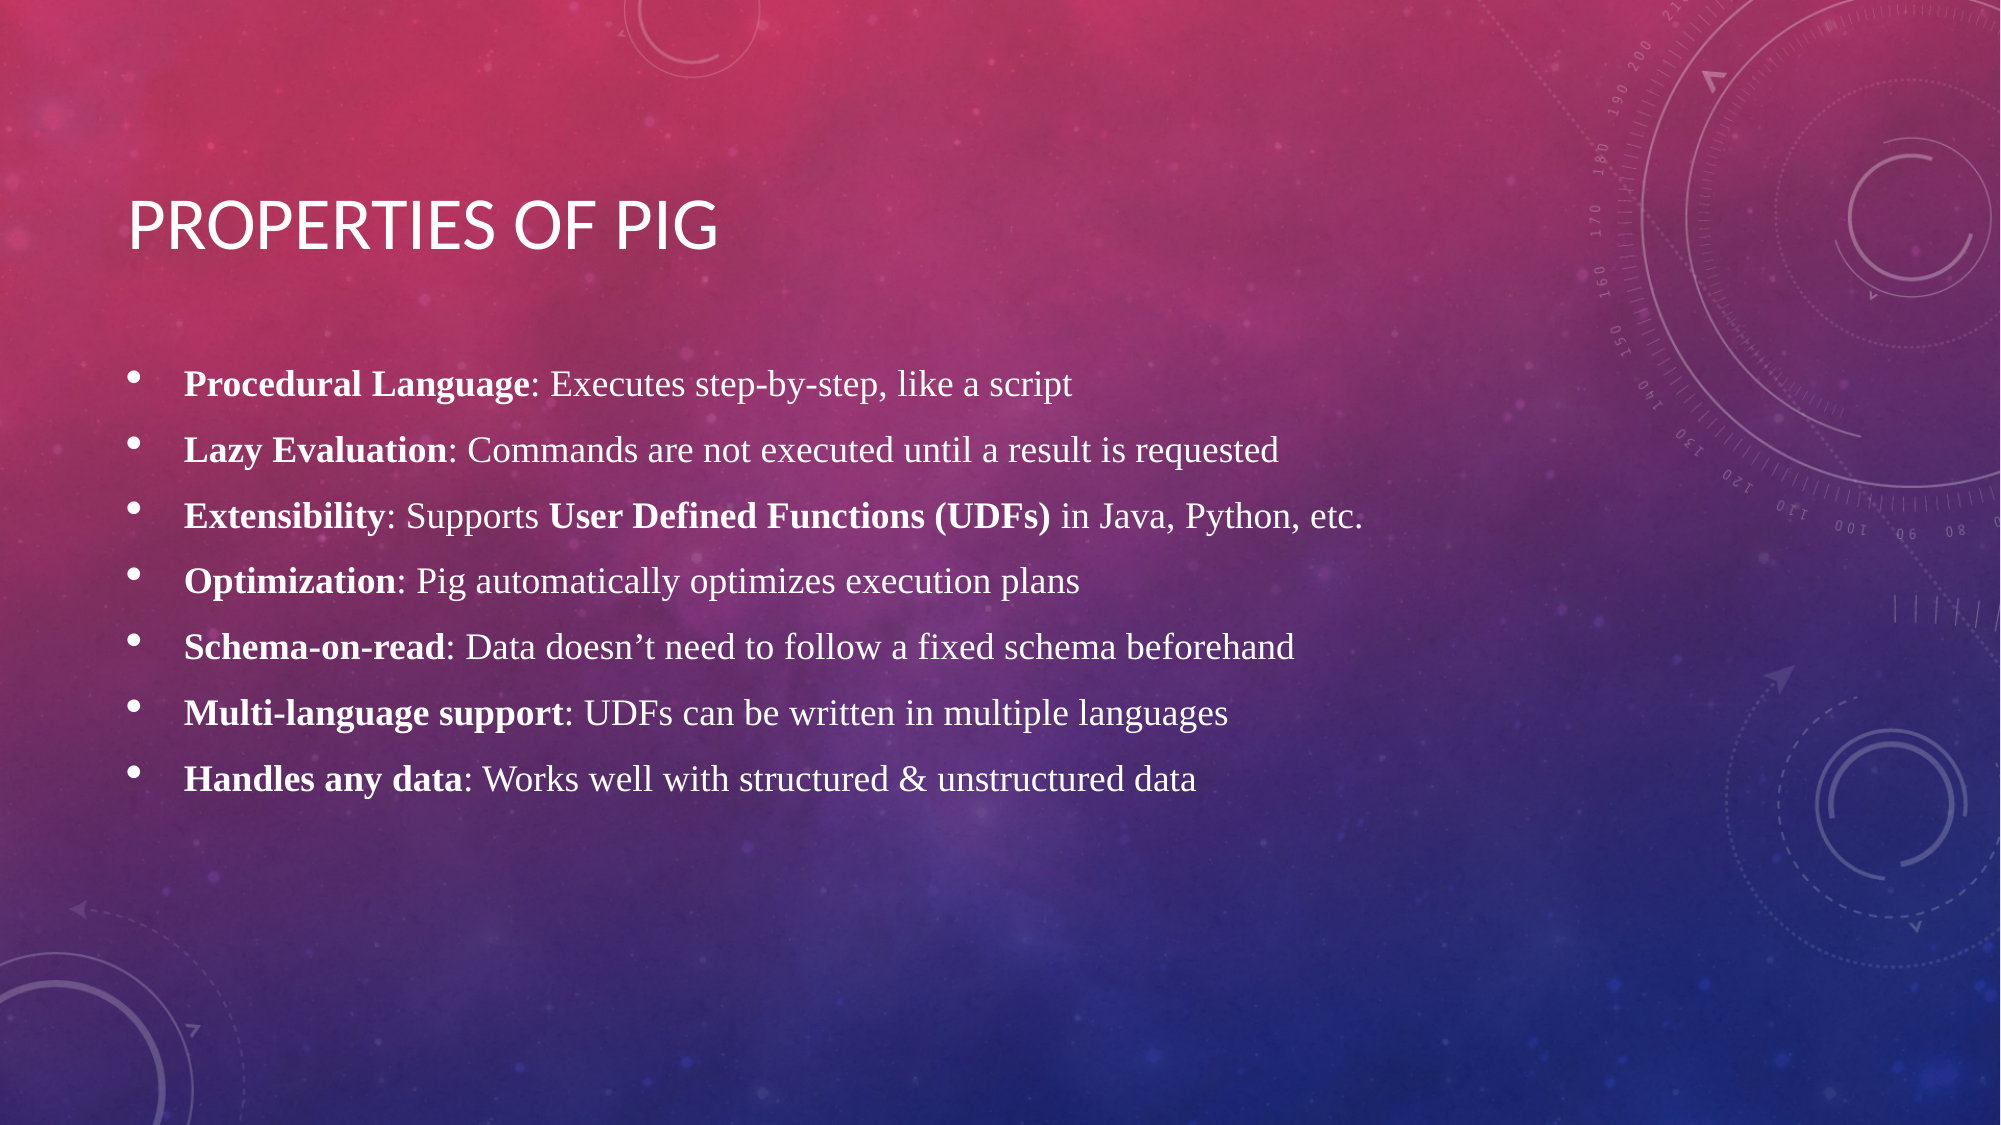

# PROPERTIES OF PIG
Procedural Language: Executes step-by-step, like a script
Lazy Evaluation: Commands are not executed until a result is requested
Extensibility: Supports User Defined Functions (UDFs) in Java, Python, etc.
Optimization: Pig automatically optimizes execution plans
Schema-on-read: Data doesn’t need to follow a fixed schema beforehand
Multi-language support: UDFs can be written in multiple languages
Handles any data: Works well with structured & unstructured data